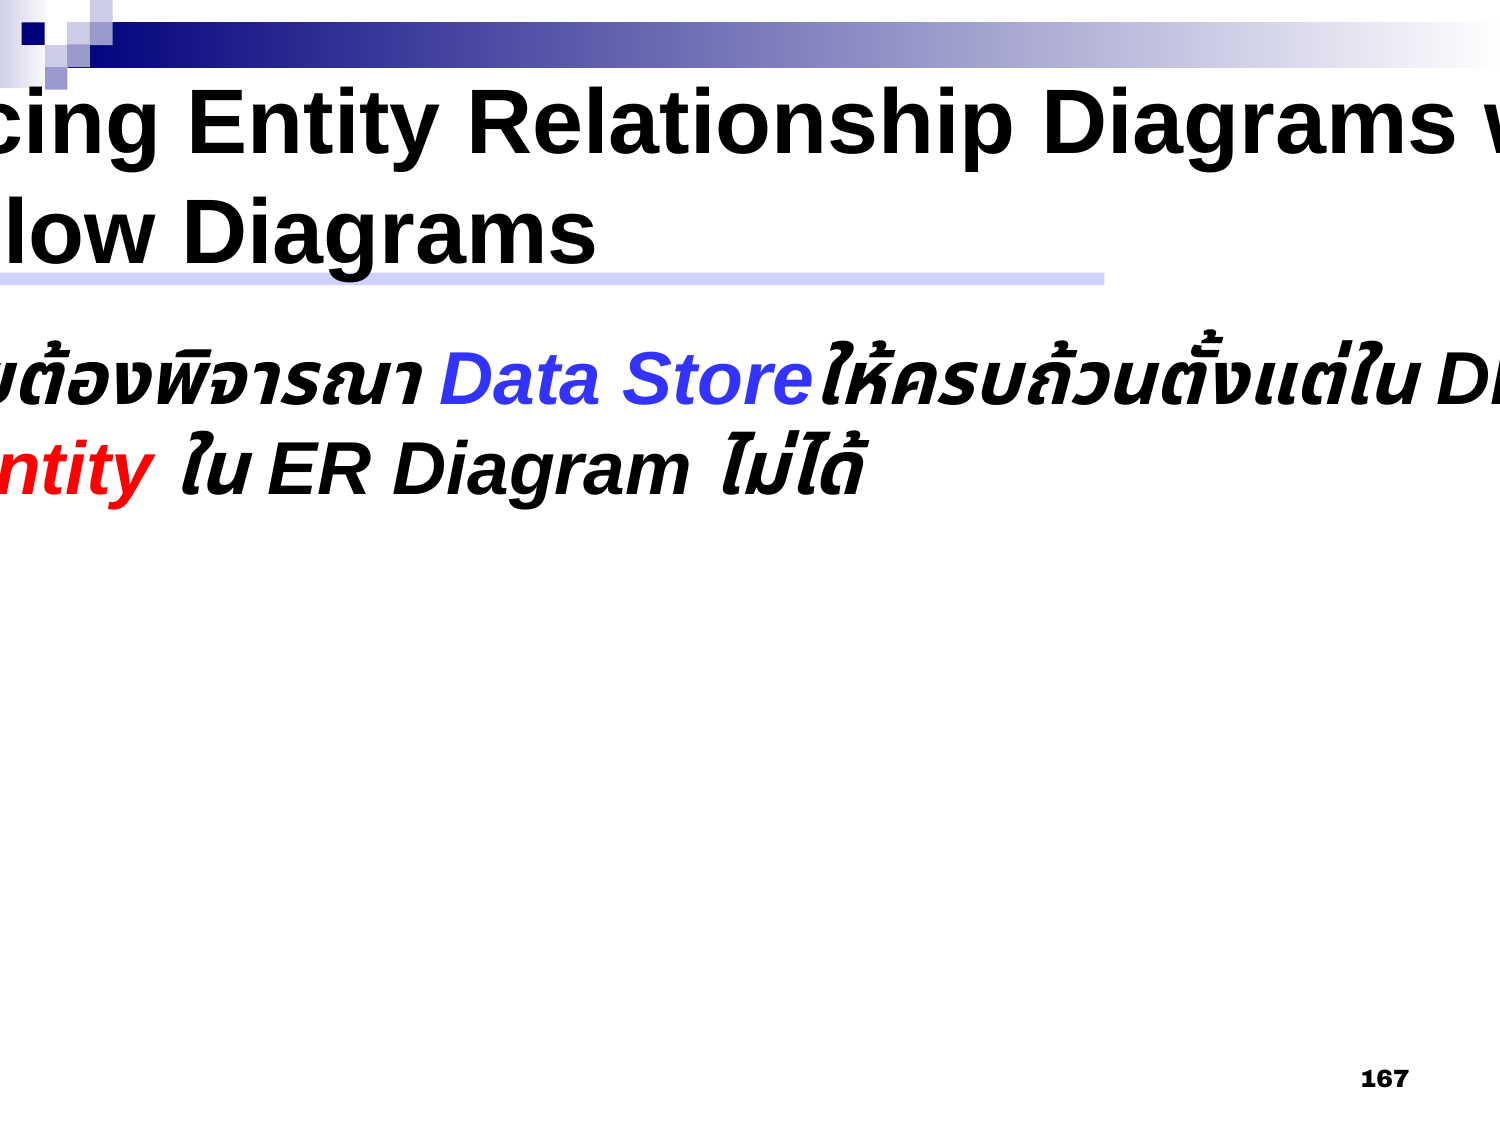

Balancing Entity Relationship Diagrams with
Data Flow Diagrams

         โดยต้องพิจารณา Data Storeให้ครบถ้วนตั้งแต่ใน DFD แล้ว จะ
มาเพิ่ม Entity ใน ER Diagram ไม่ได้

167